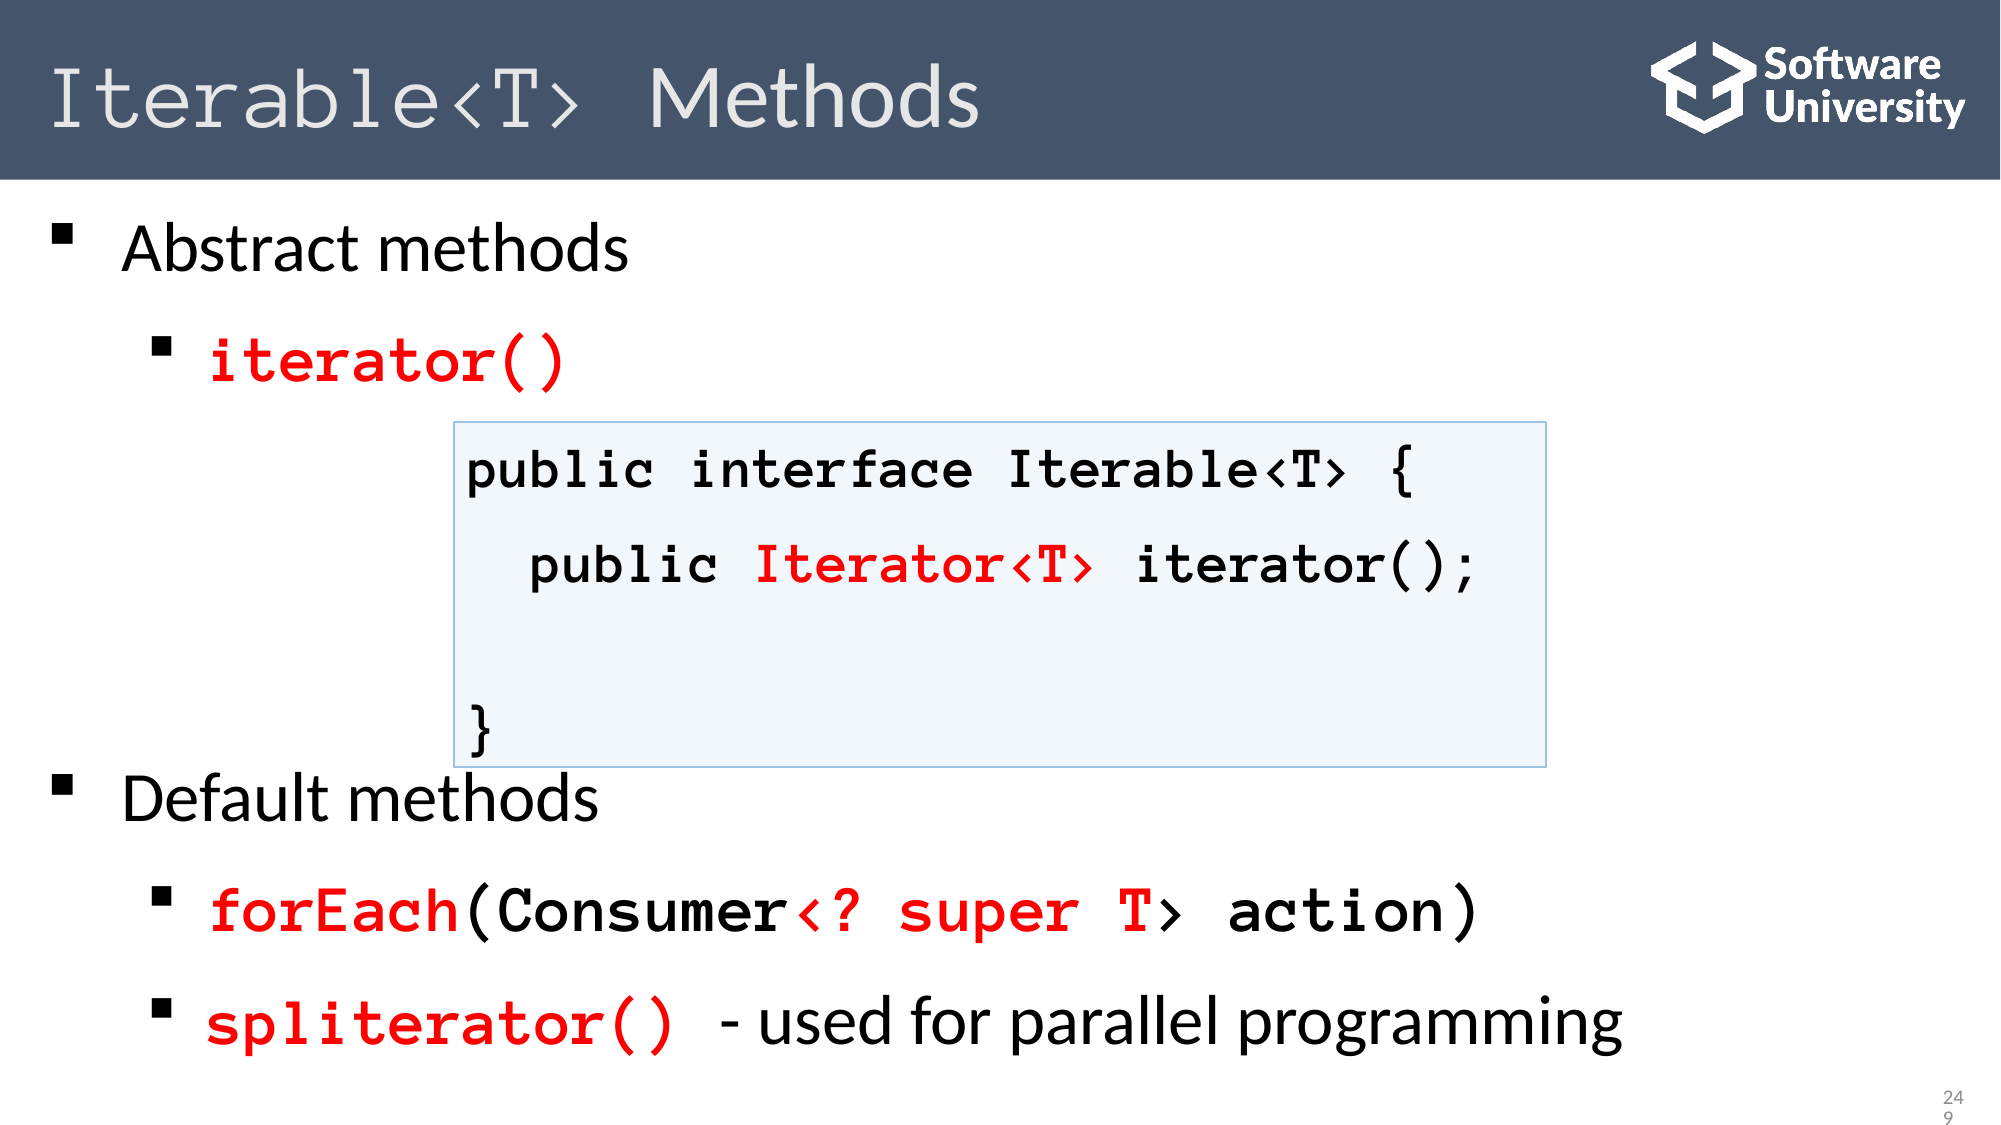

# Iterable<T> Methods
Abstract methods
iterator()

Default methods
forEach(Consumer<? super T> action)
spliterator() - used for parallel programming
public interface Iterable<T> {
  public Iterator<T> iterator();
}
249